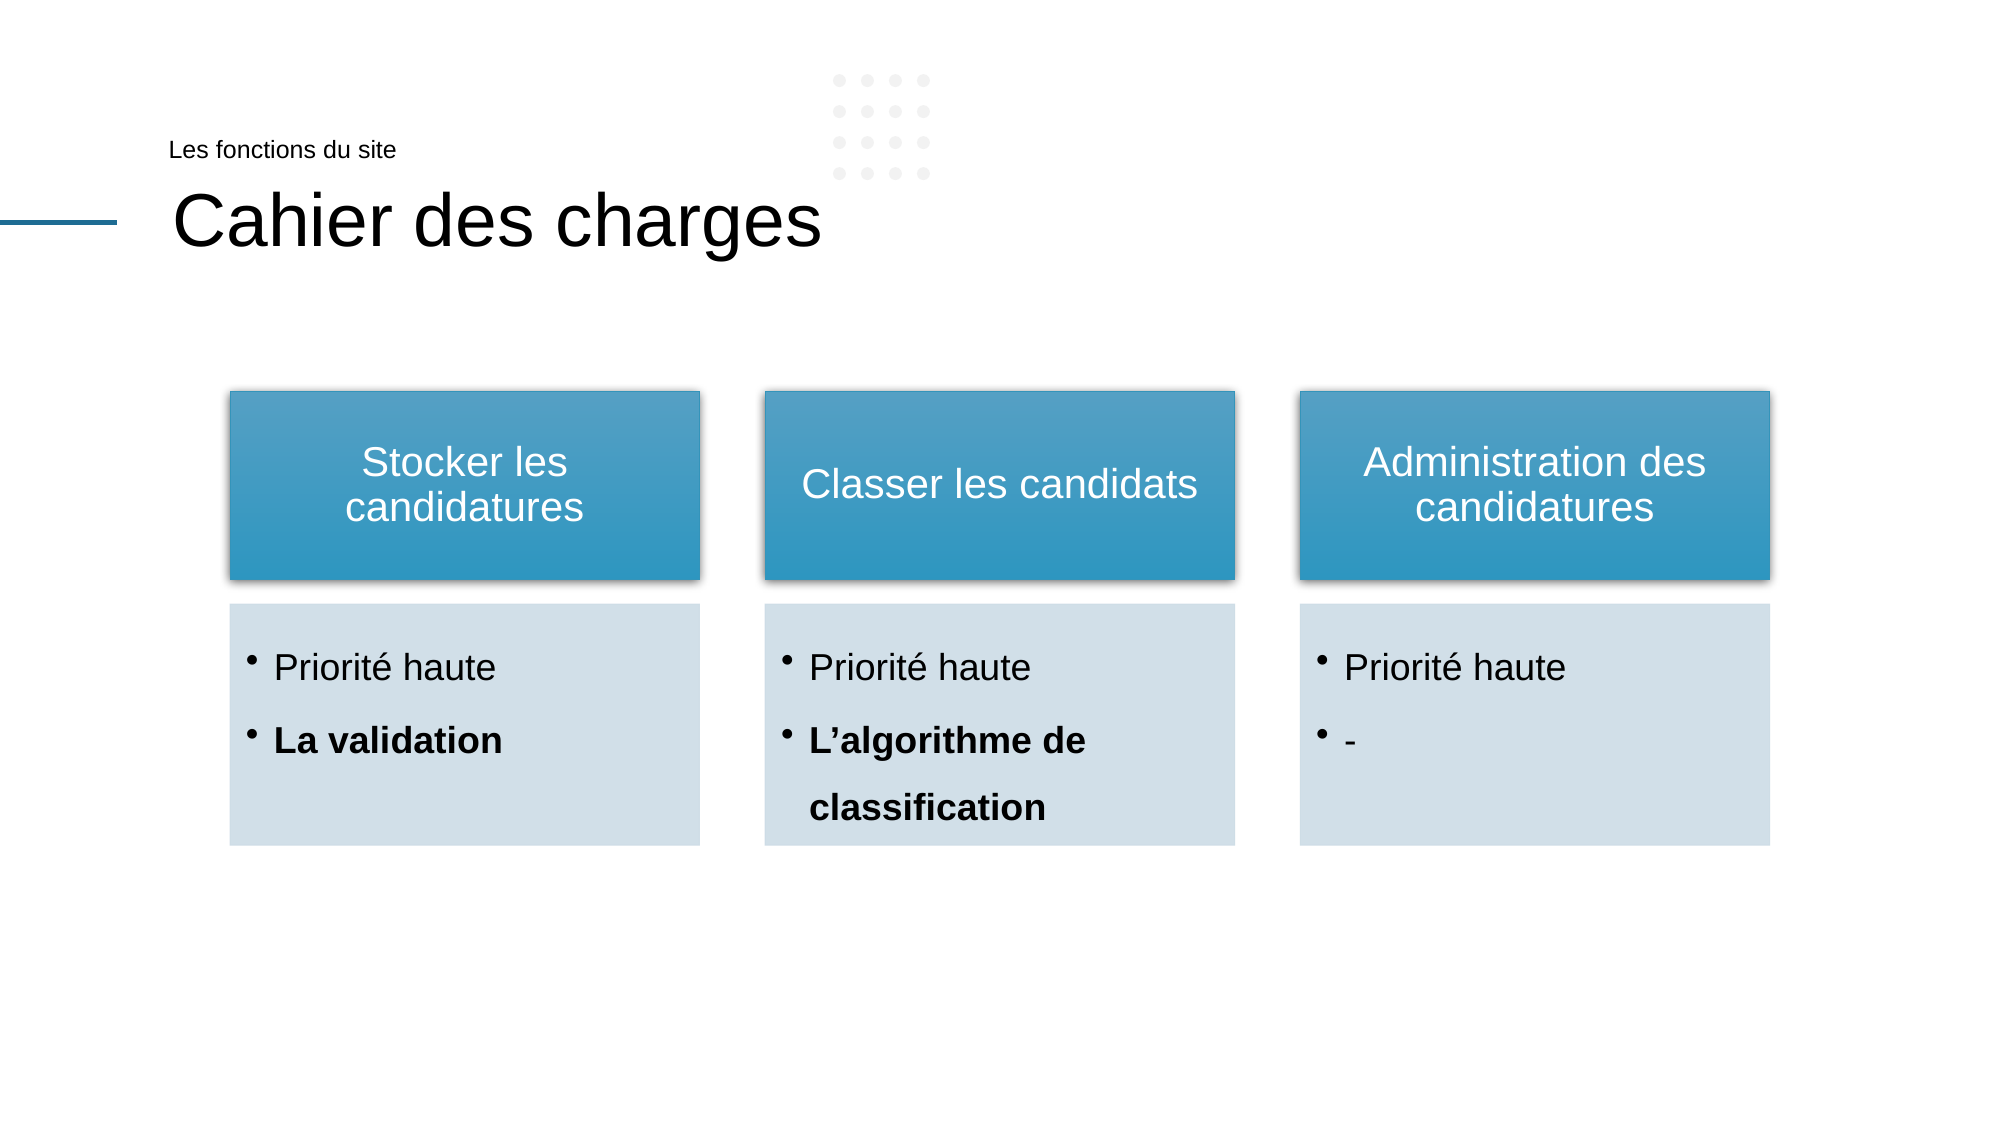

Les fonctions du site
Cahier des charges
Stocker les candidatures
Priorité haute
La validation
Classer les candidats
Priorité haute
L’algorithme de classification
Administration des candidatures
Priorité haute
-